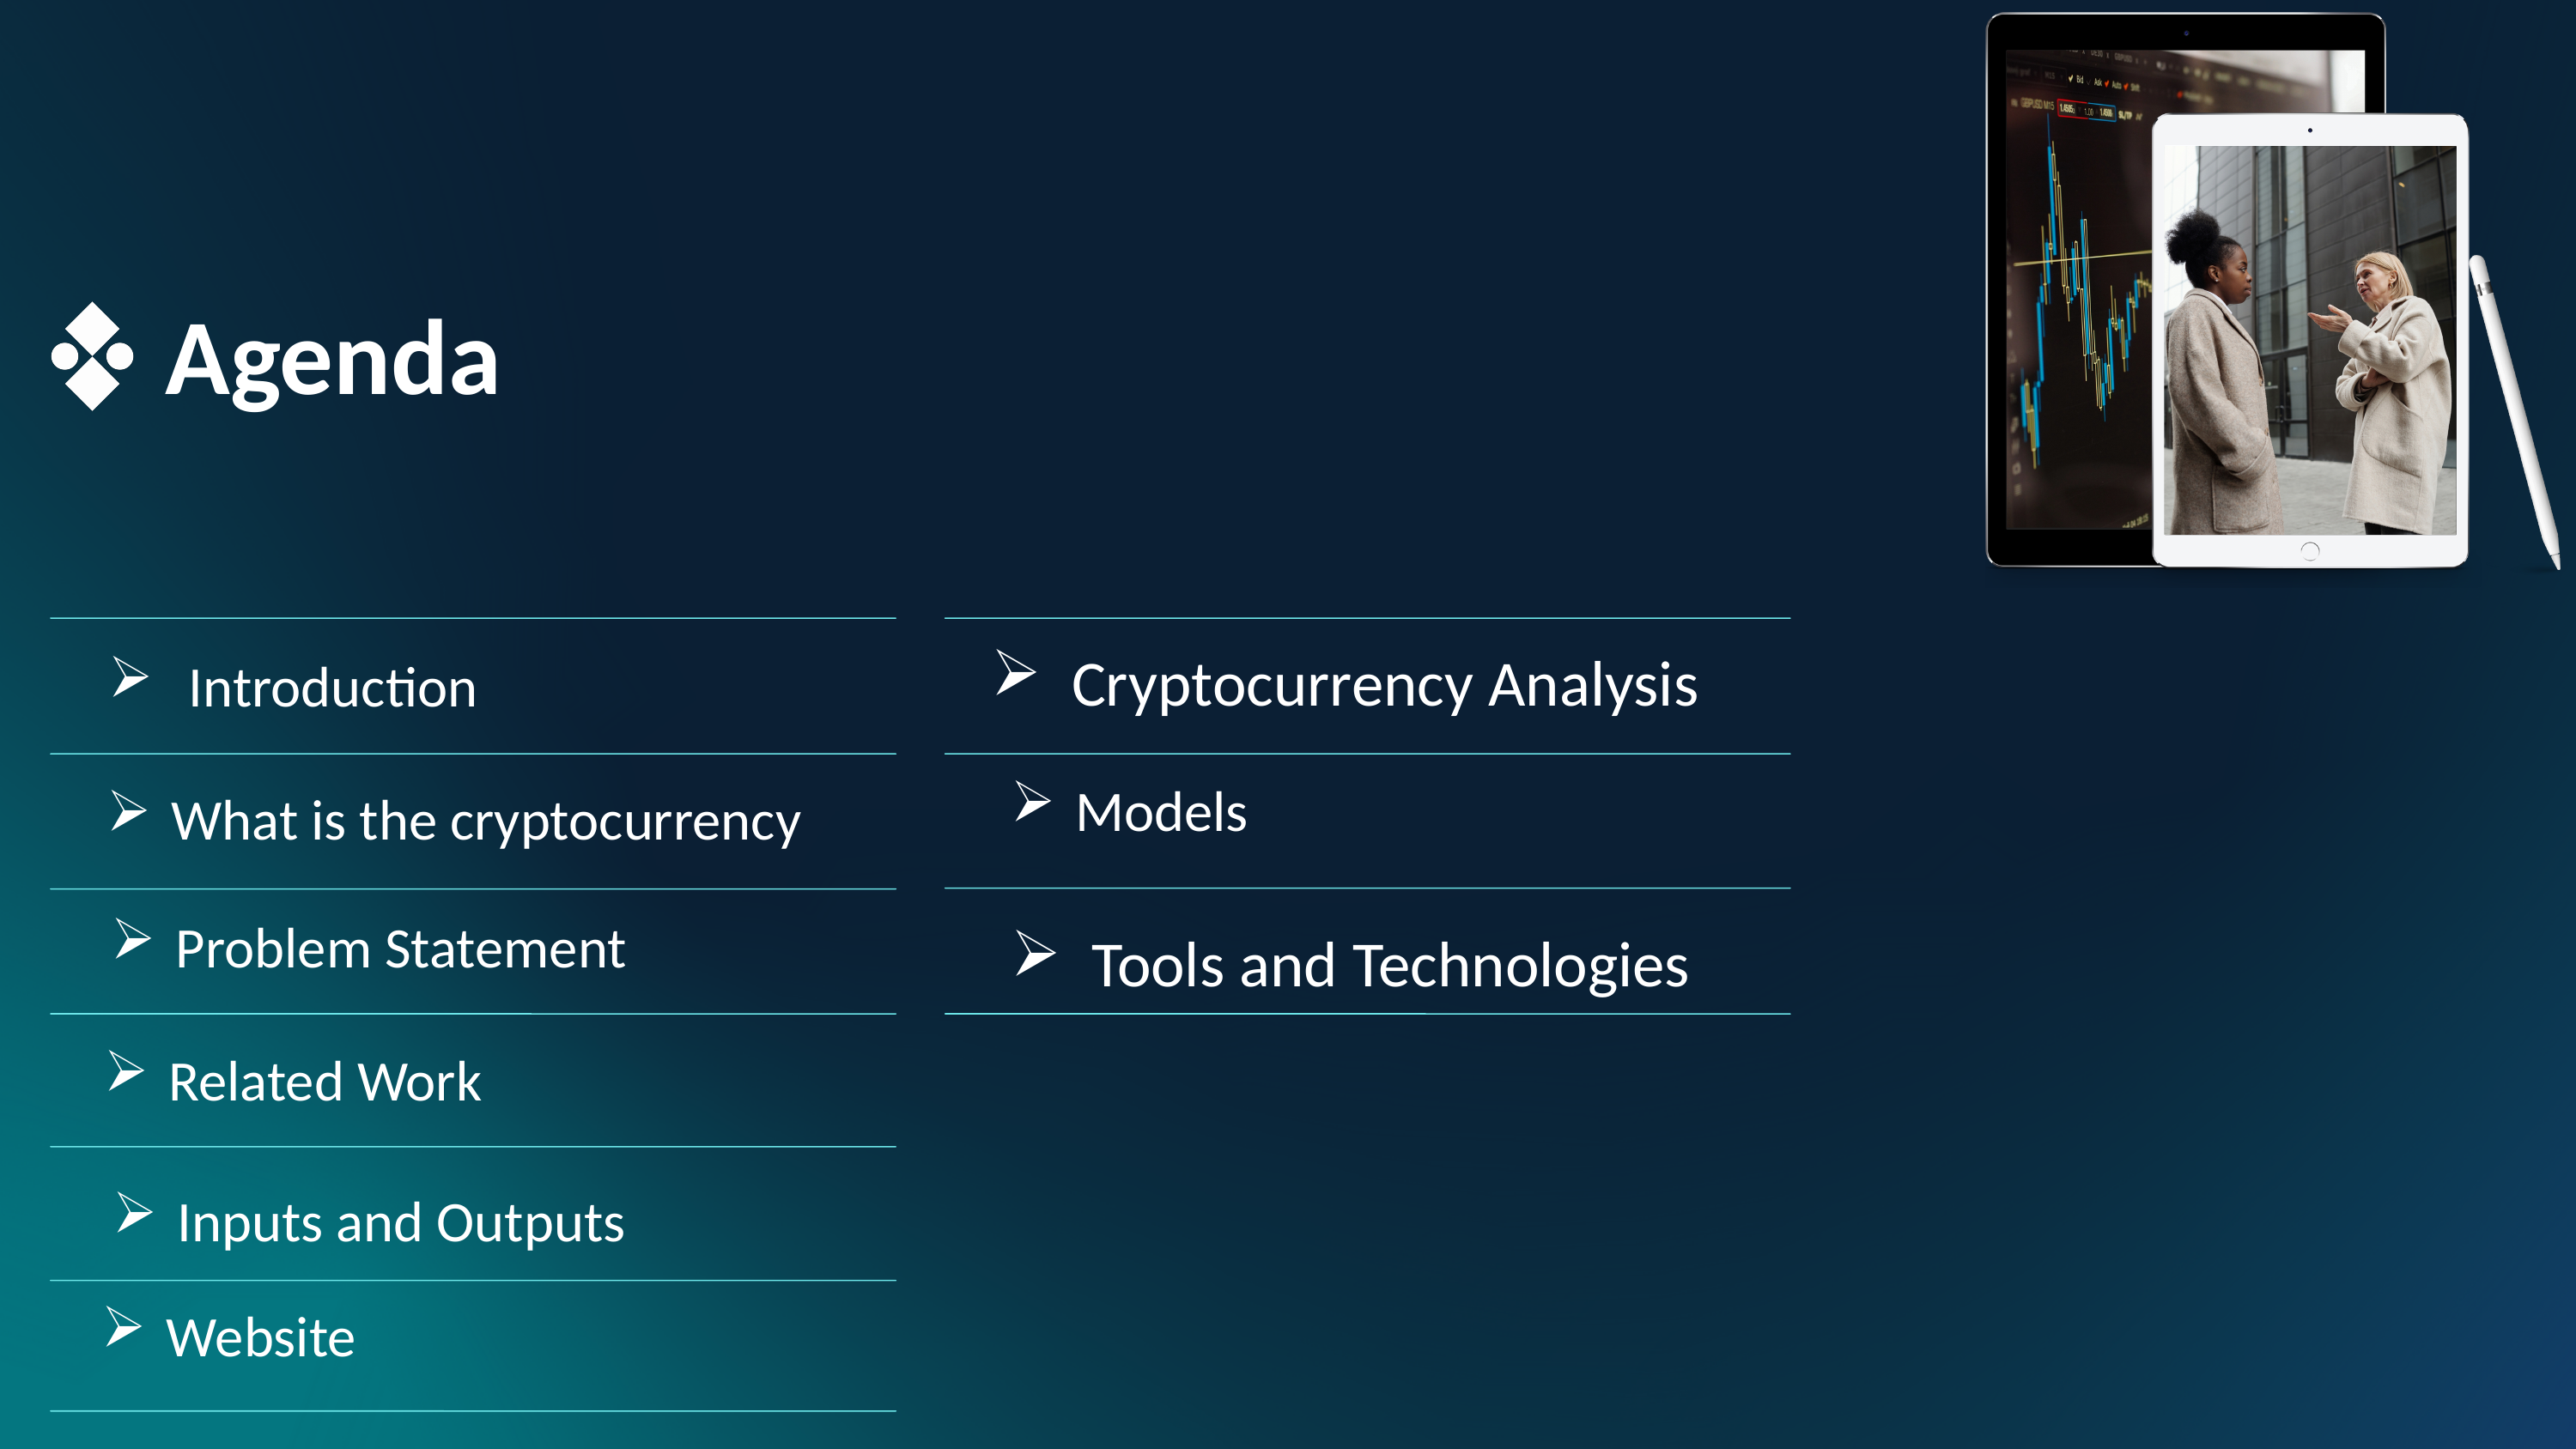

Agenda

Cryptocurrency Analysis

Introduction

Models
What is the cryptocurrency

Problem Statement
Tools and Technologies

Related Work

Inputs and Outputs

Website